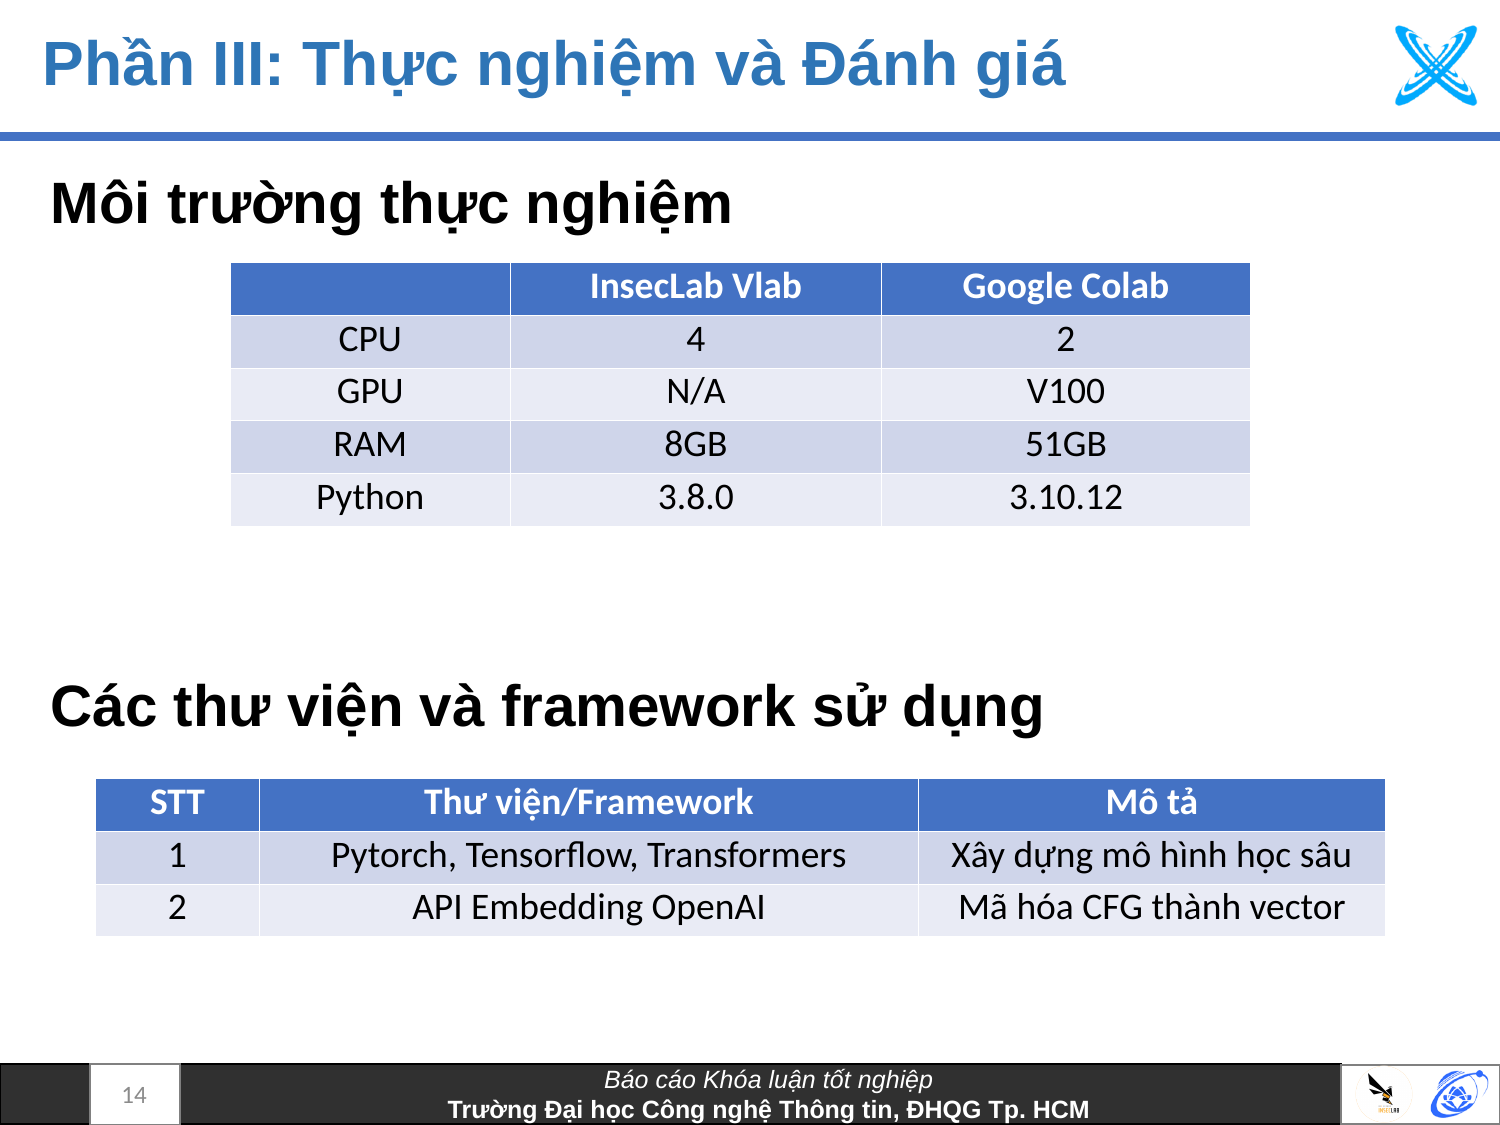

# Phần III: Thực nghiệm và Đánh giá
Môi trường thực nghiệm

Các thư viện và framework sử dụng

|  | InsecLab Vlab | Google Colab​ |
| --- | --- | --- |
| CPU | 4​ | 2​ |
| GPU​ | N/A​ | V100​ |
| RAM | 8GB​ | 51GB​ |
| Python​ | 3.8.0 | 3.10.12​ |
| STT | Thư viện/Framework | Mô tả |
| --- | --- | --- |
| 1 | Pytorch, Tensorflow, Transformers | Xây dựng mô hình học sâu​ |
| 2 | API Embedding OpenAI | Mã hóa CFG thành vector |
14